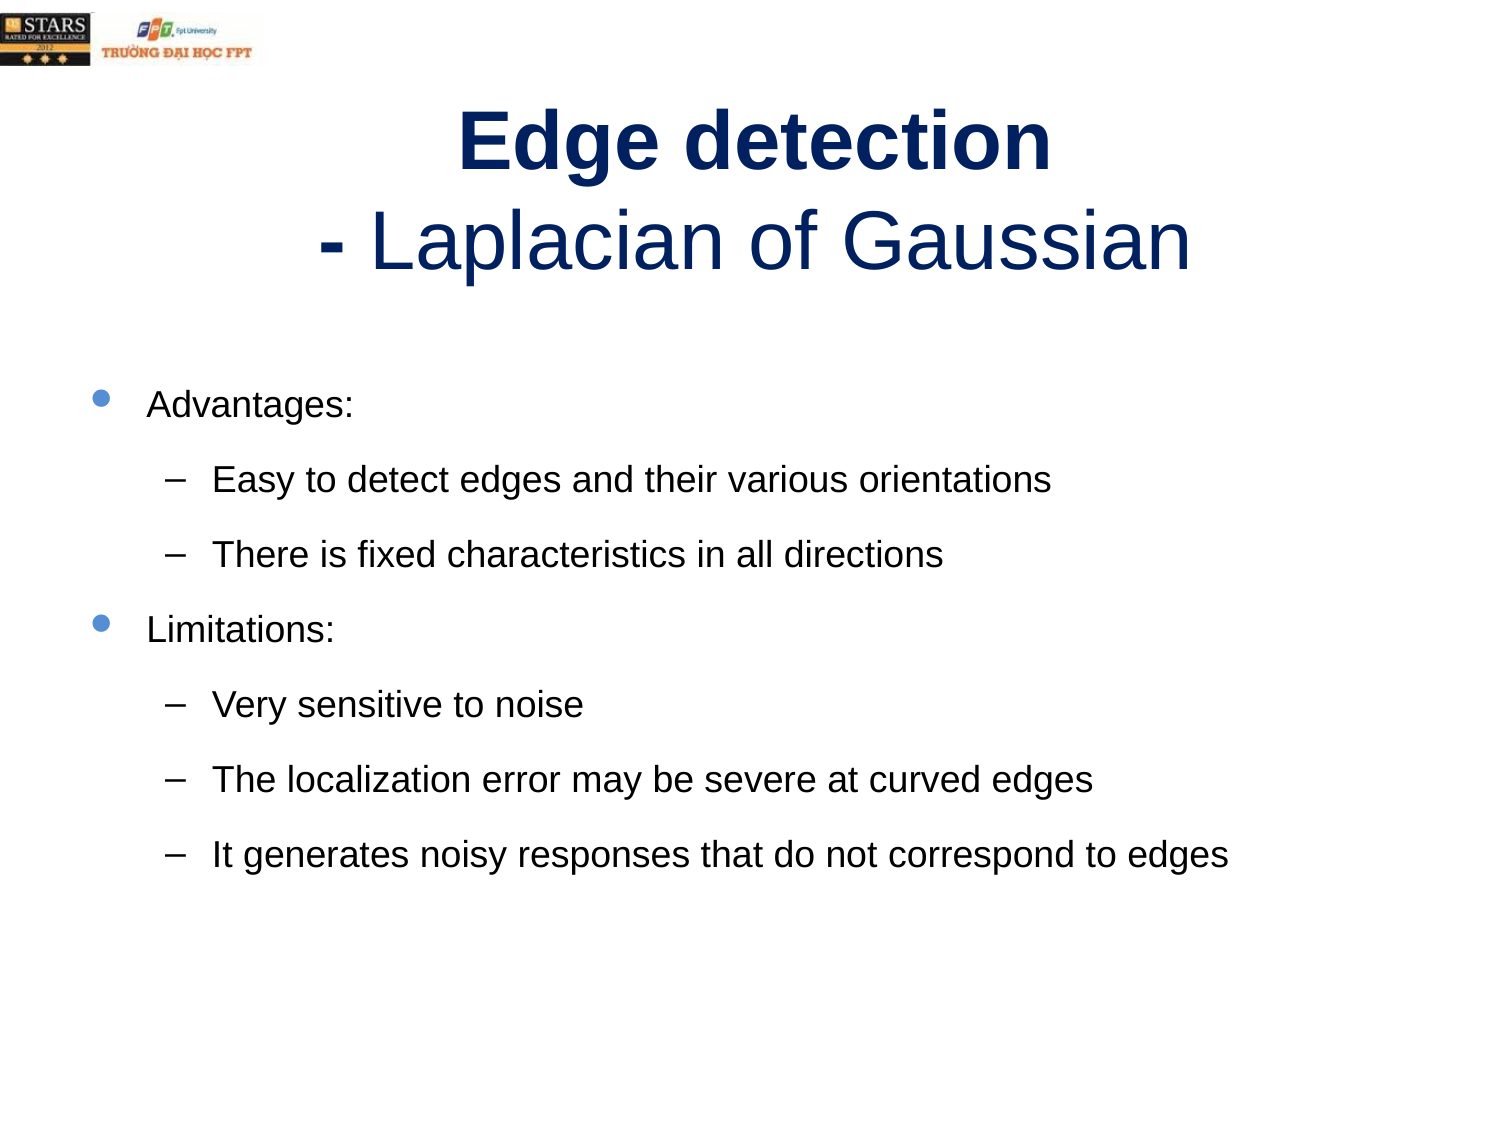

# Edge detection - Laplacian of Gaussian
Advantages:
Easy to detect edges and their various orientations
There is fixed characteristics in all directions
Limitations:
Very sensitive to noise
The localization error may be severe at curved edges
It generates noisy responses that do not correspond to edges